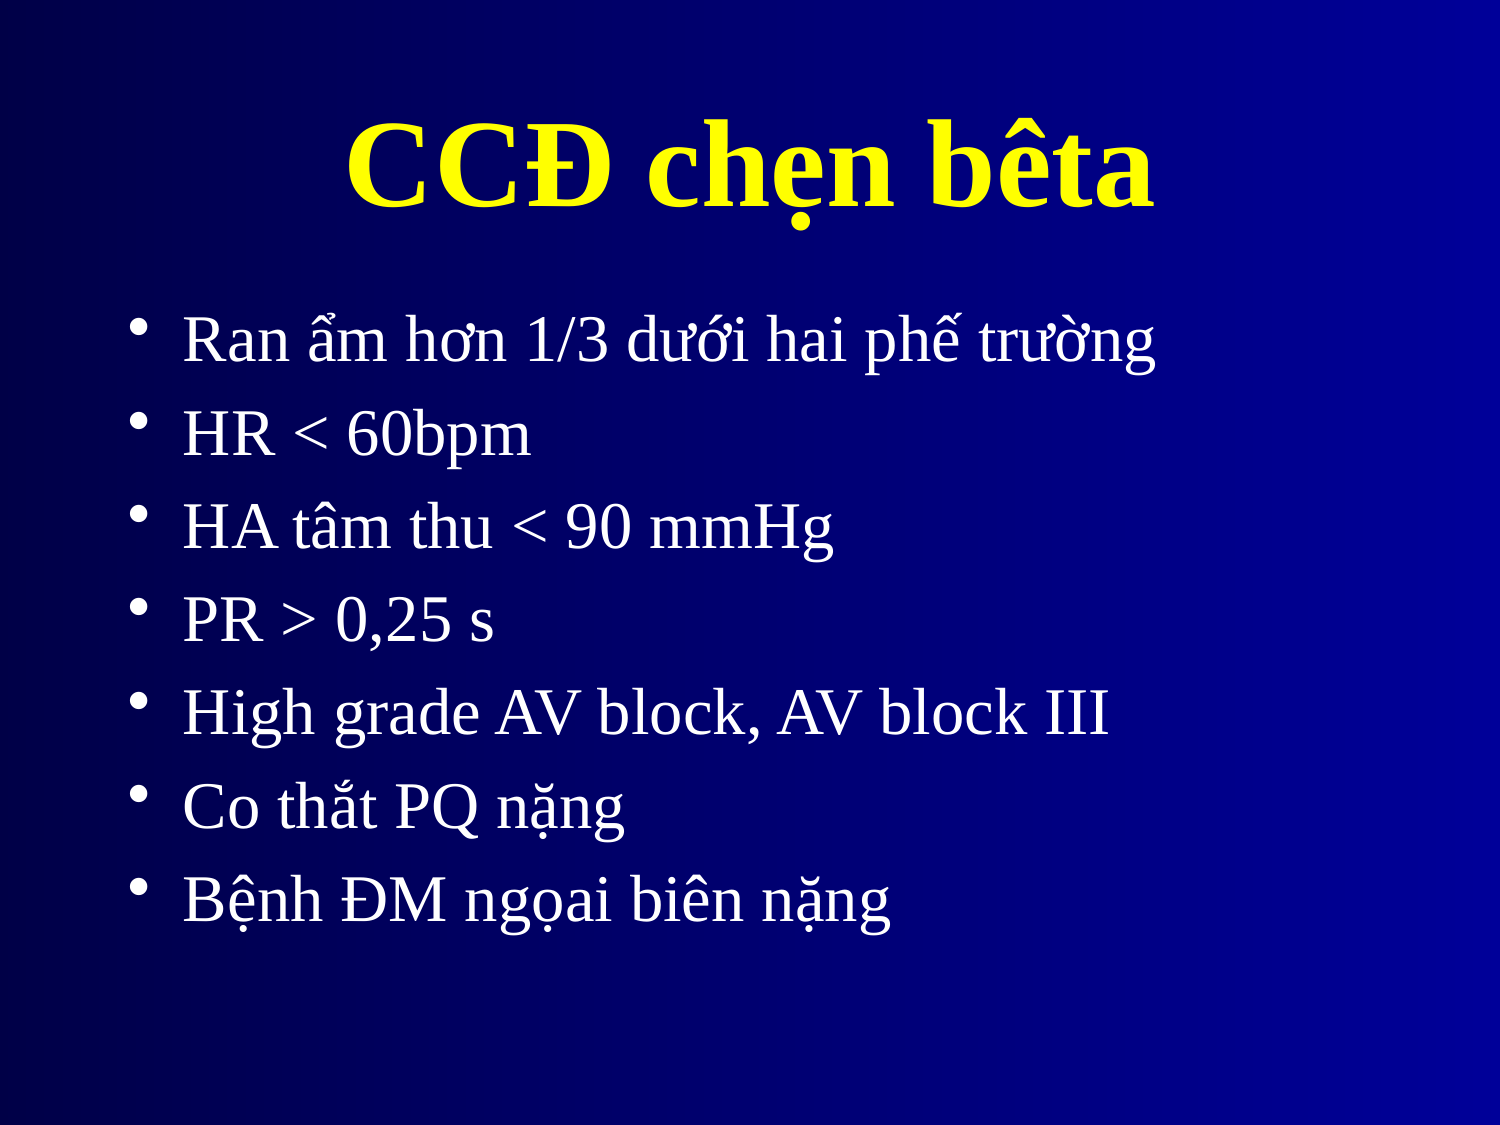

# CCĐ chẹn bêta
Ran ẩm hơn 1/3 dưới hai phế trường
HR < 60bpm
HA tâm thu < 90 mmHg
PR > 0,25 s
High grade AV block, AV block III
Co thắt PQ nặng
Bệnh ĐM ngọai biên nặng